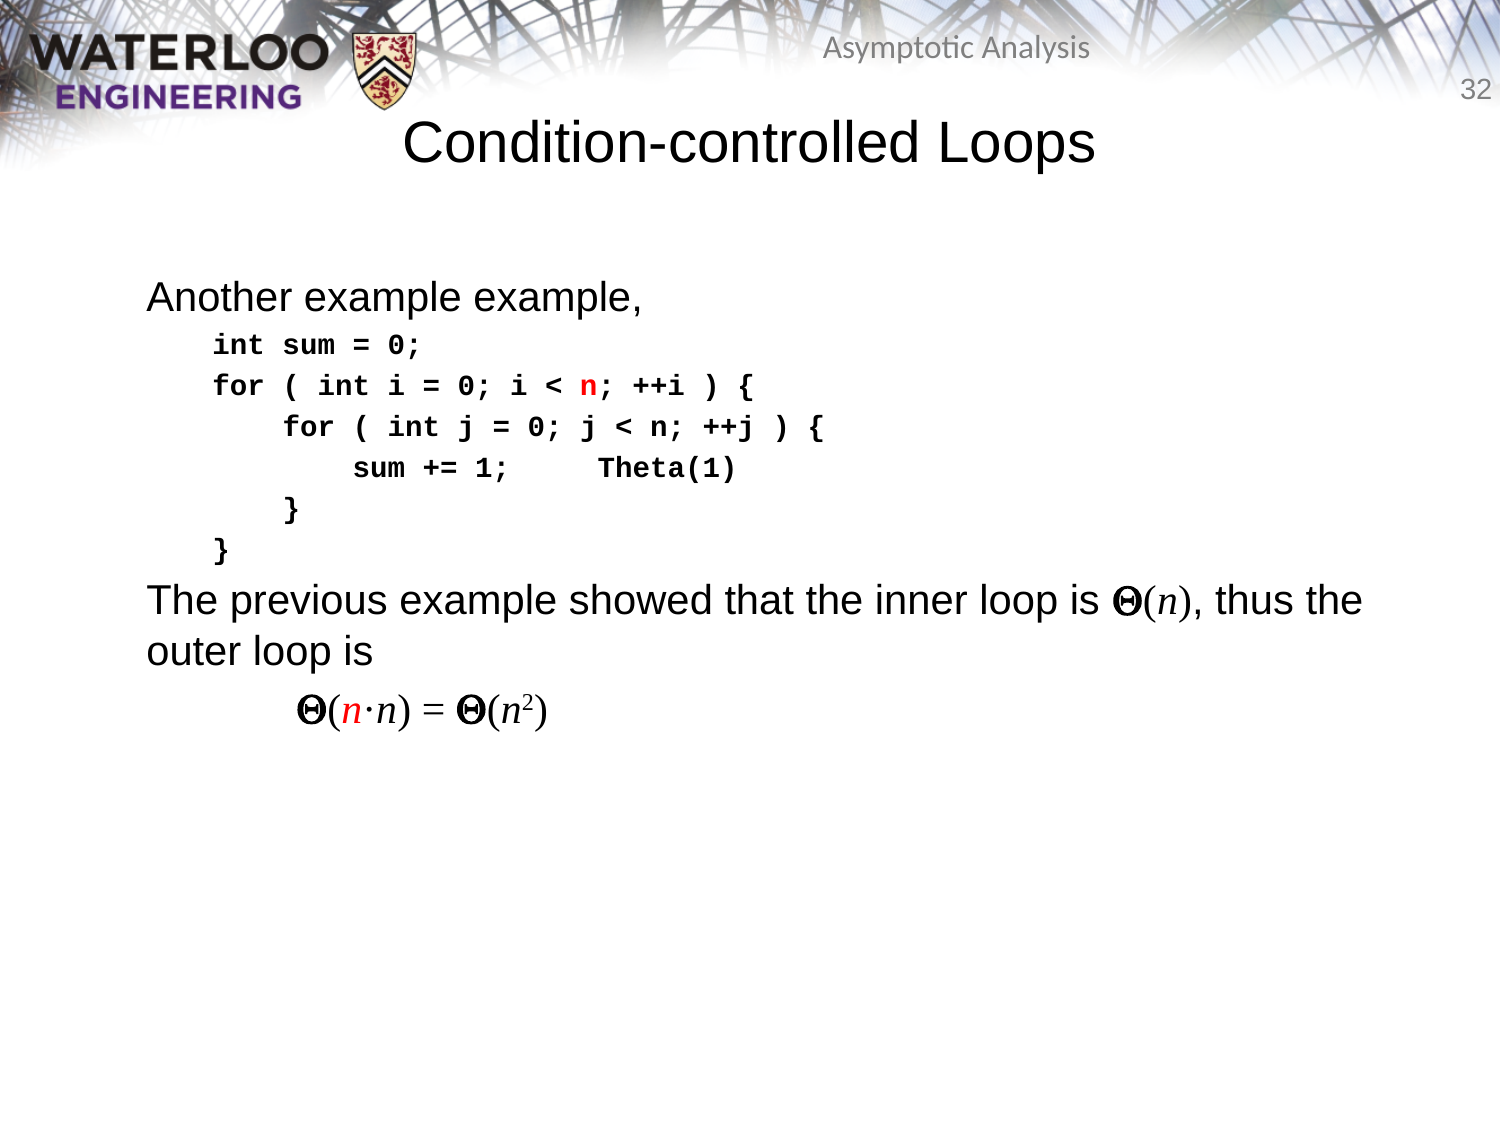

Condition-controlled Loops
	Another example example,
       int sum = 0;
       for ( int i = 0; i < n; ++i ) {
           for ( int j = 0; j < n; ++j ) {
               sum += 1;     Theta(1)
           }
       }
	The previous example showed that the inner loop is Θ(n), thus the outer loop is
		Θ(n·n) = Θ(n2)